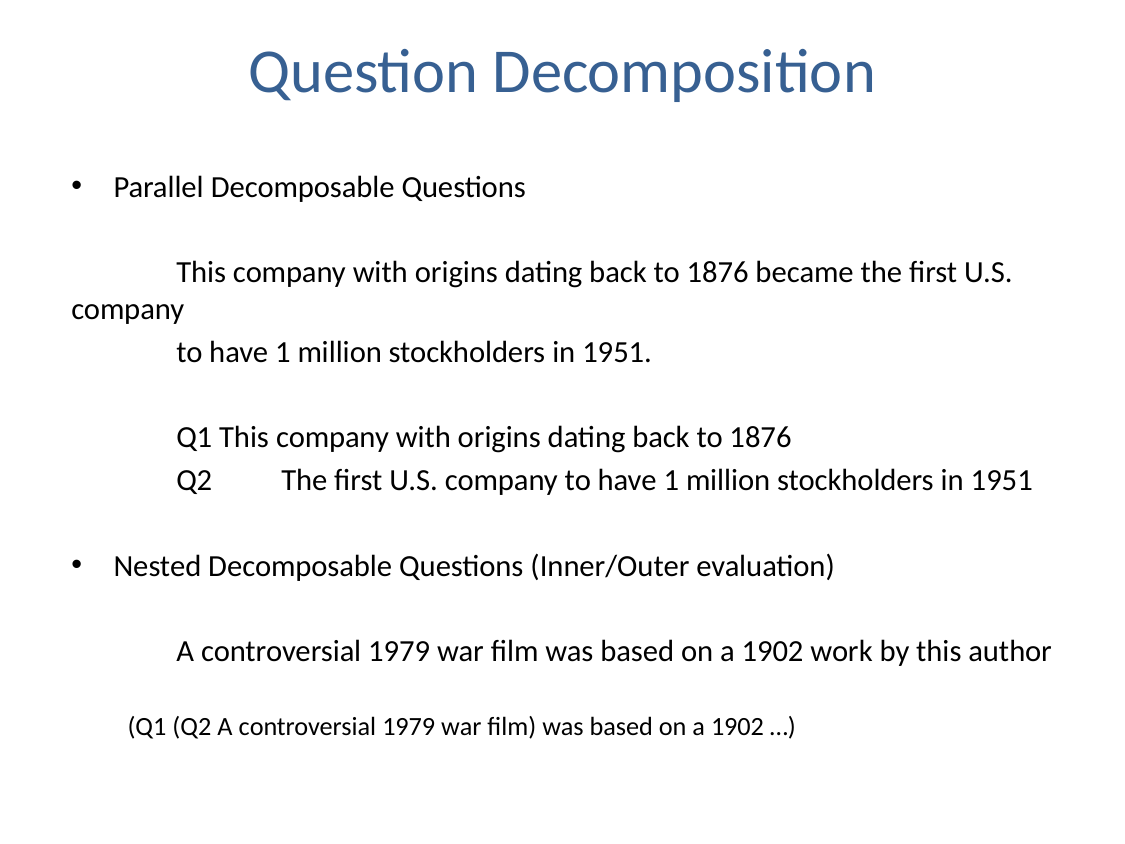

# Question Decomposition
Parallel Decomposable Questions

	This company with origins dating back to 1876 became the first U.S. company
	to have 1 million stockholders in 1951.

	Q1 This company with origins dating back to 1876
	Q2	The first U.S. company to have 1 million stockholders in 1951

Nested Decomposable Questions (Inner/Outer evaluation)

	A controversial 1979 war film was based on a 1902 work by this author

(Q1 (Q2 A controversial 1979 war film) was based on a 1902 …)